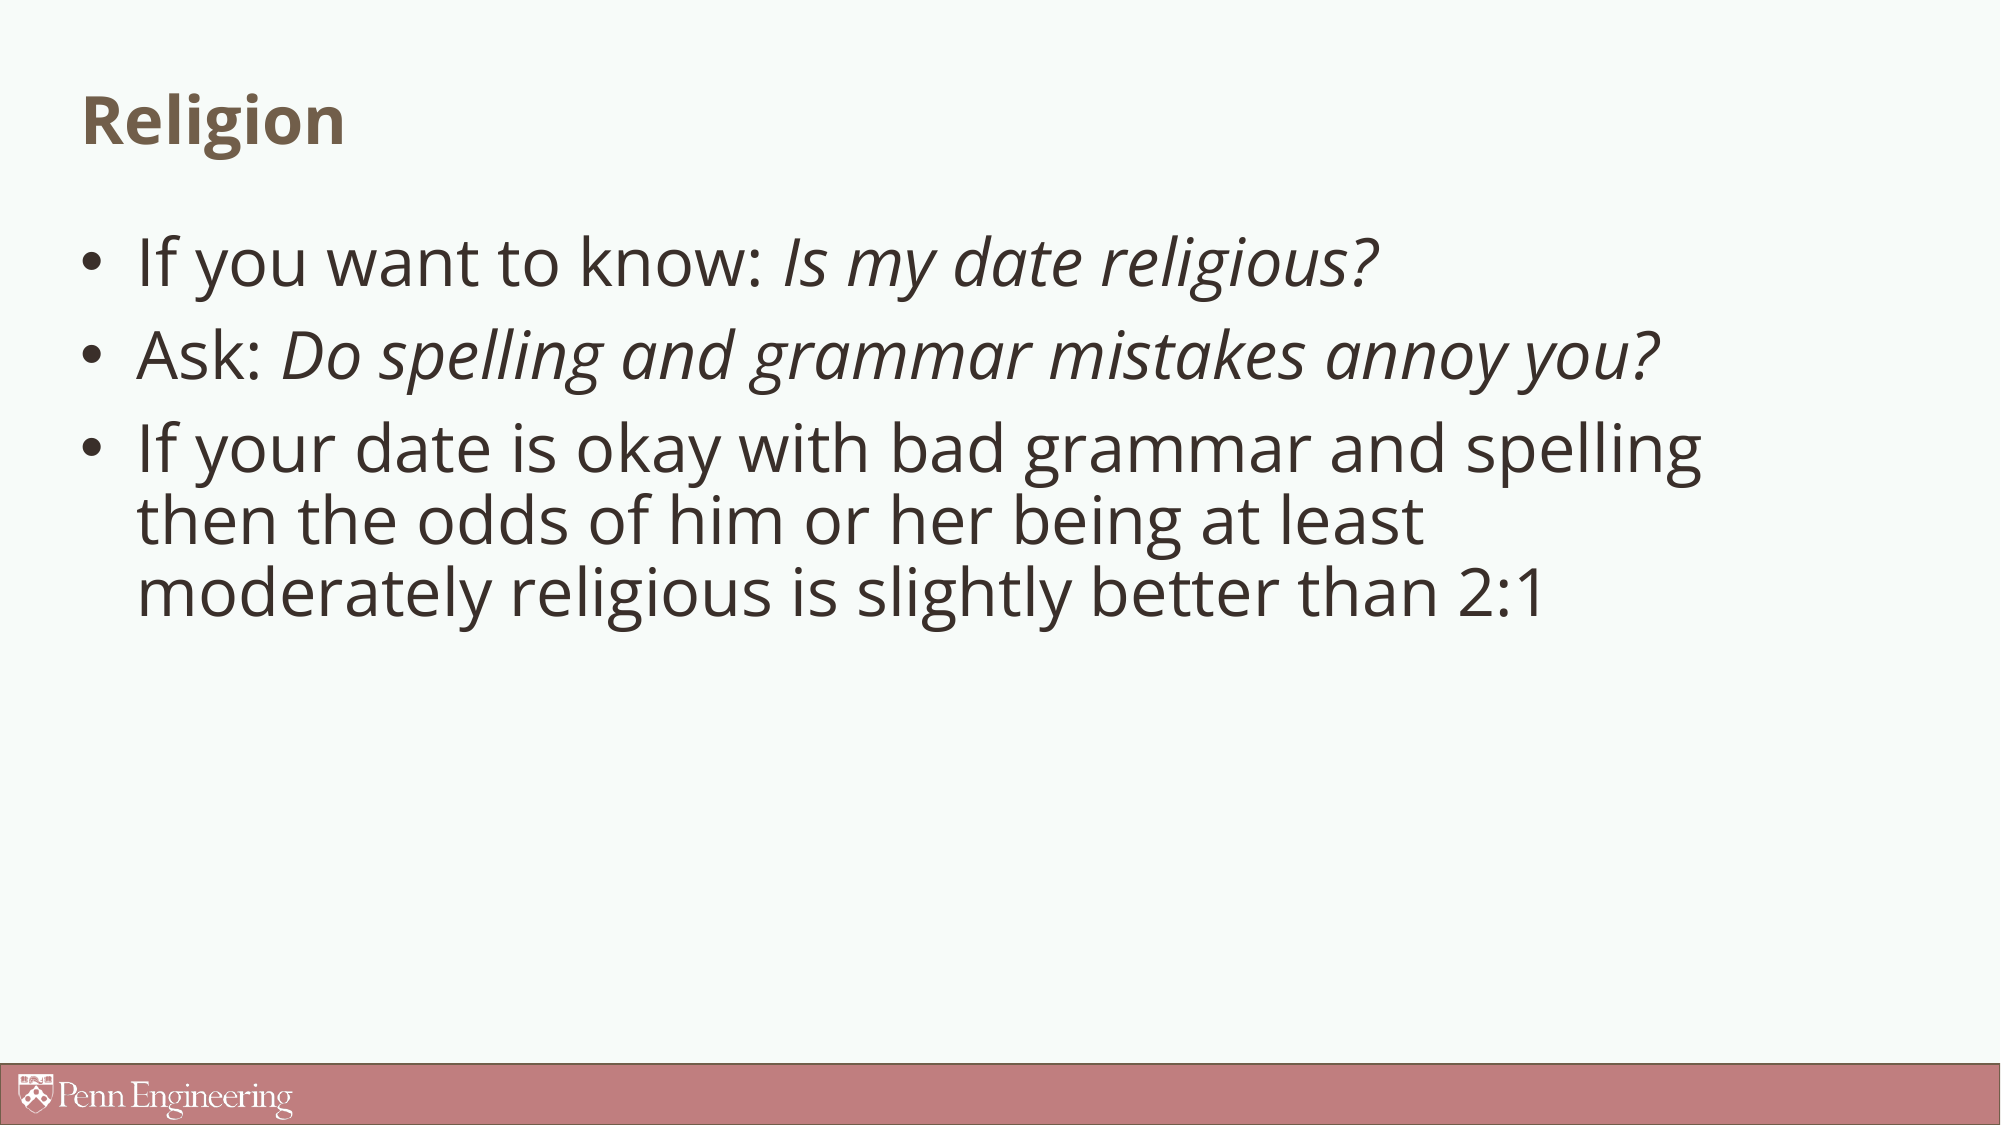

# Religion
If you want to know: Is my date religious?
Ask: Do spelling and grammar mistakes annoy you?
If your date is okay with bad grammar and spelling then the odds of him or her being at least moderately religious is slightly better than 2:1